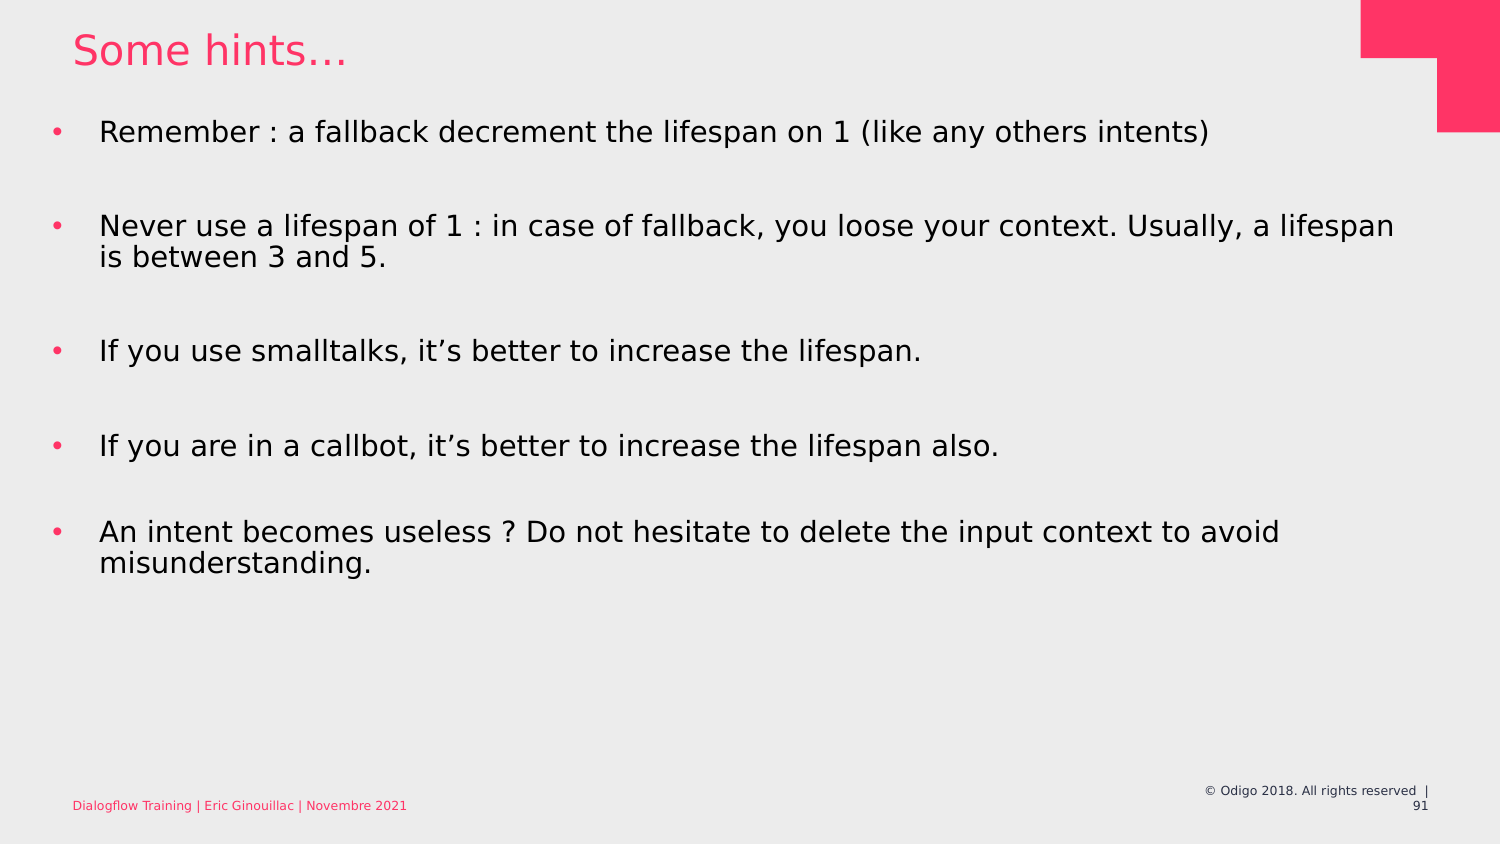

# Some hints…
Remember : a fallback decrement the lifespan on 1 (like any others intents)

Never use a lifespan of 1 : in case of fallback, you loose your context. Usually, a lifespan is between 3 and 5.

If you use smalltalks, it’s better to increase the lifespan.

If you are in a callbot, it’s better to increase the lifespan also.

An intent becomes useless ? Do not hesitate to delete the input context to avoid misunderstanding.